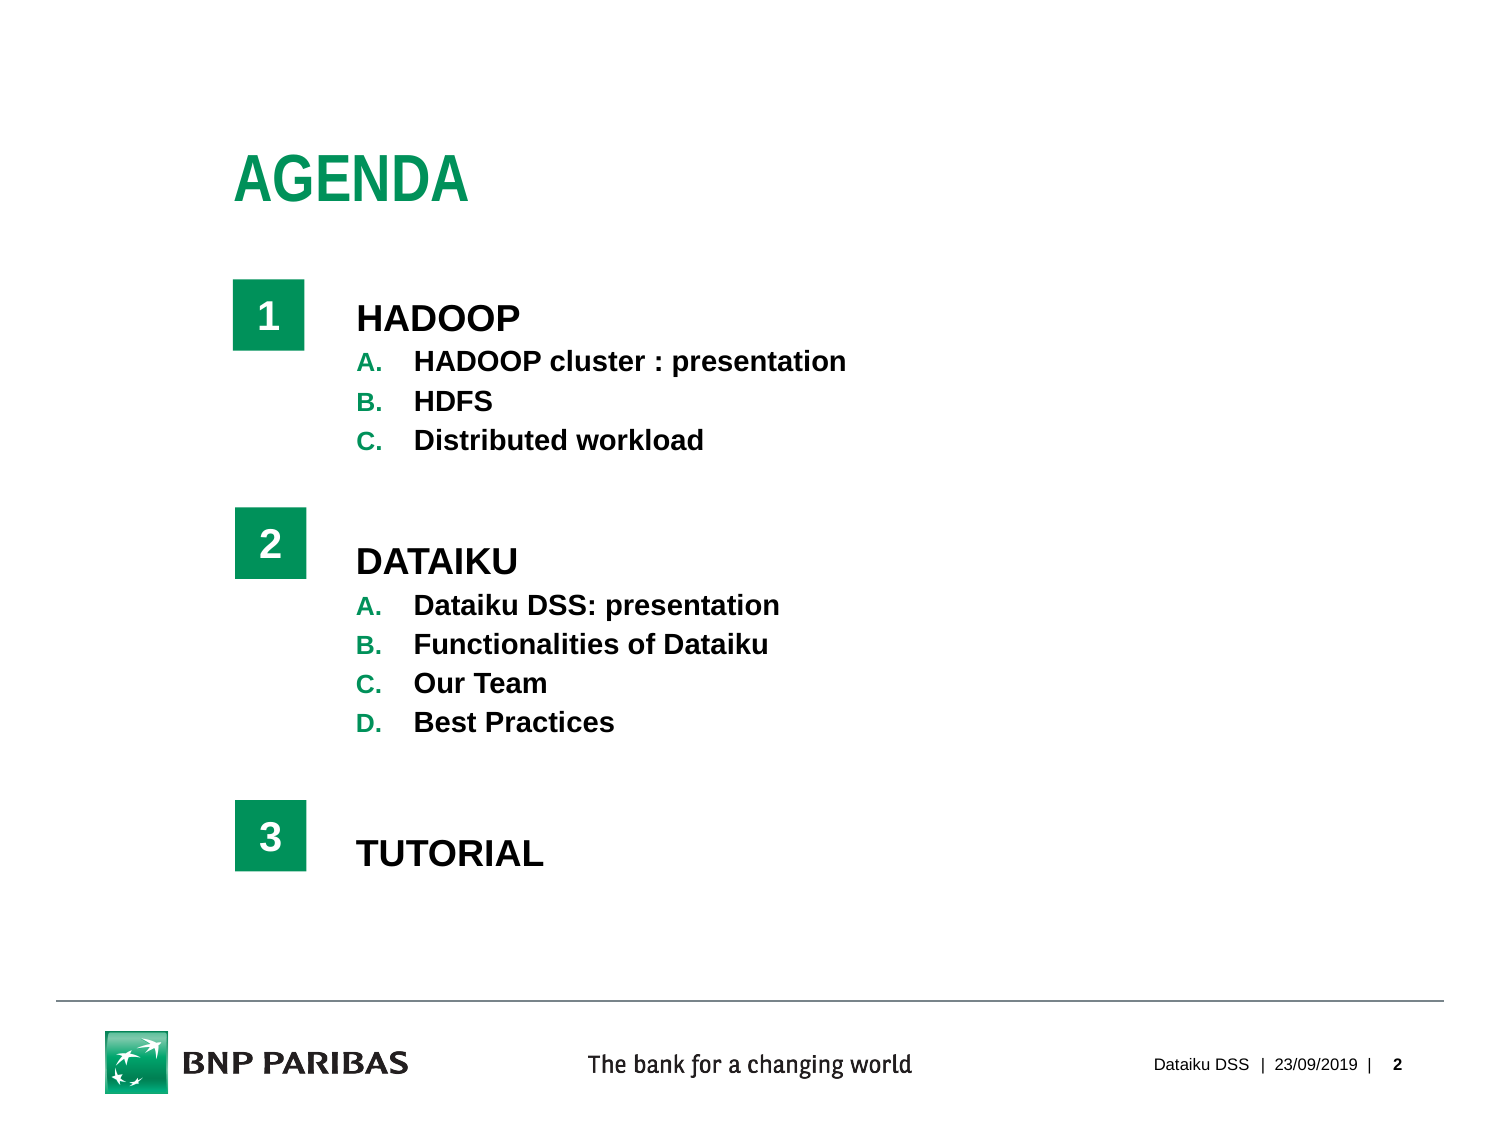

# Agenda
Hadoop
HADOOP cluster : presentation
HDFS
Distributed workload
1
2
Dataiku
Dataiku DSS: presentation
Functionalities of Dataiku
Our Team
Best Practices

3
TUTORIAL

Dataiku DSS
|  23/09/2019  |
2